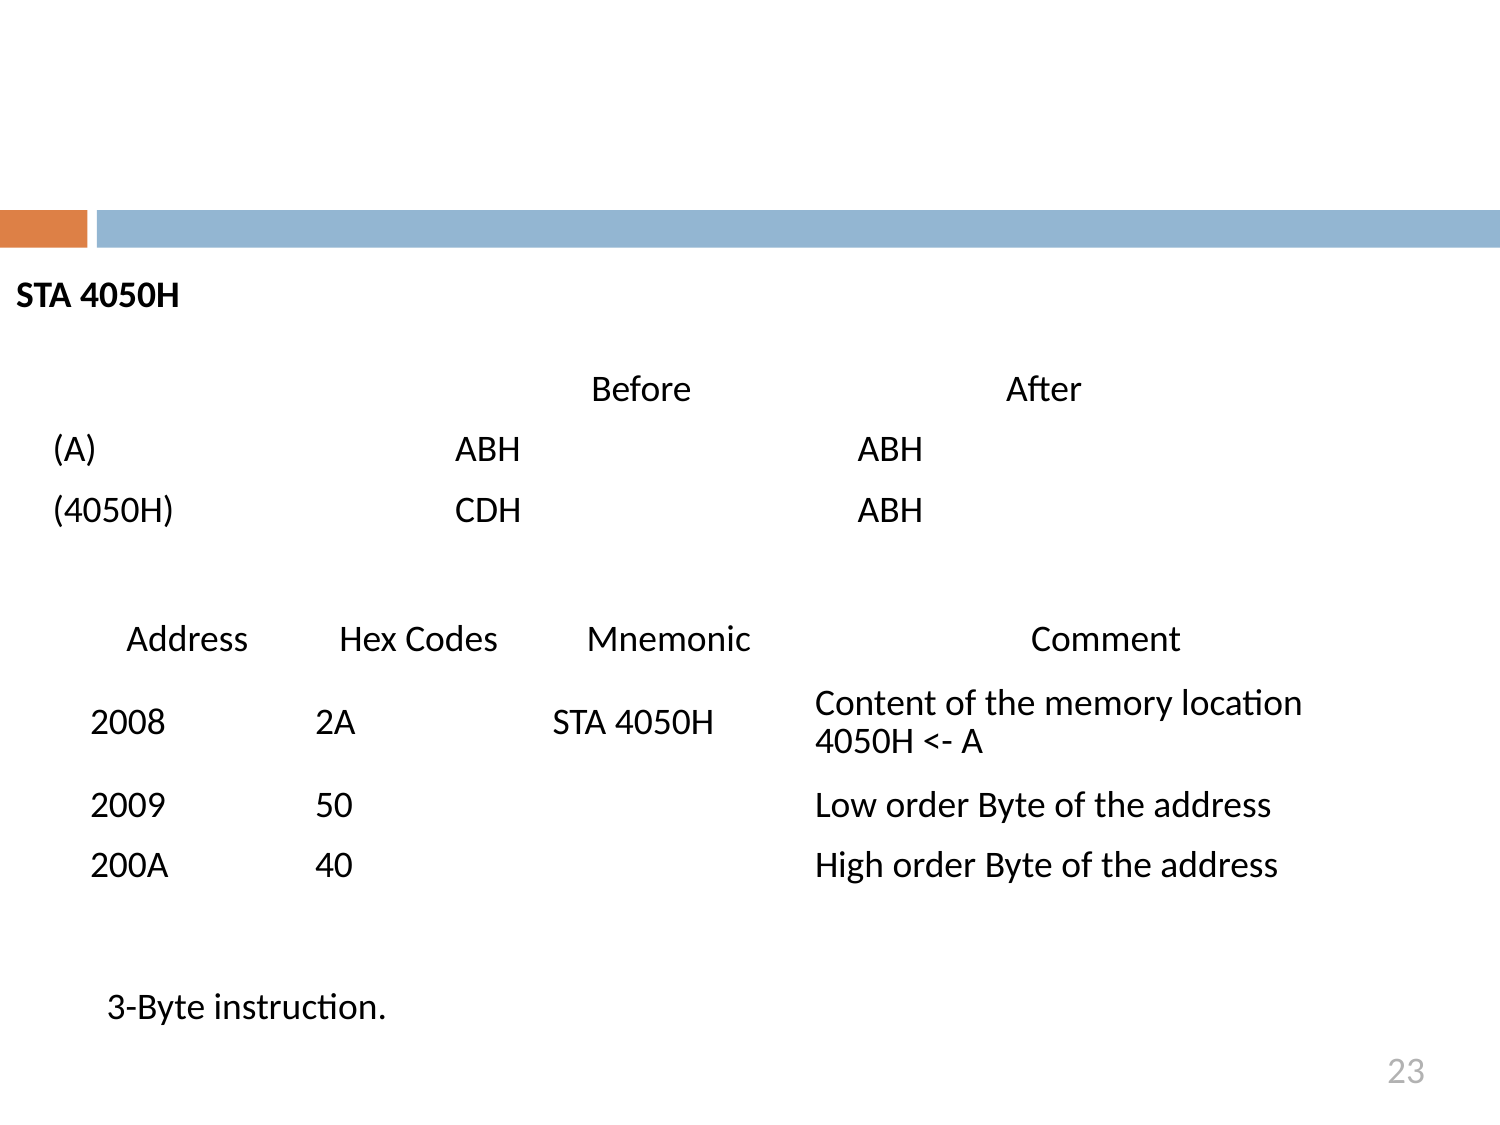

STA 4050H
|  | Before | After |
| --- | --- | --- |
| (A) | ABH | ABH |
| (4050H) | CDH | ABH |
| Address | Hex Codes | Mnemonic | Comment |
| --- | --- | --- | --- |
| 2008 | 2A | STA 4050H | Content of the memory location 4050H <- A |
| 2009 | 50 |  | Low order Byte of the address |
| 200A | 40 |  | High order Byte of the address |
3-Byte instruction.
23